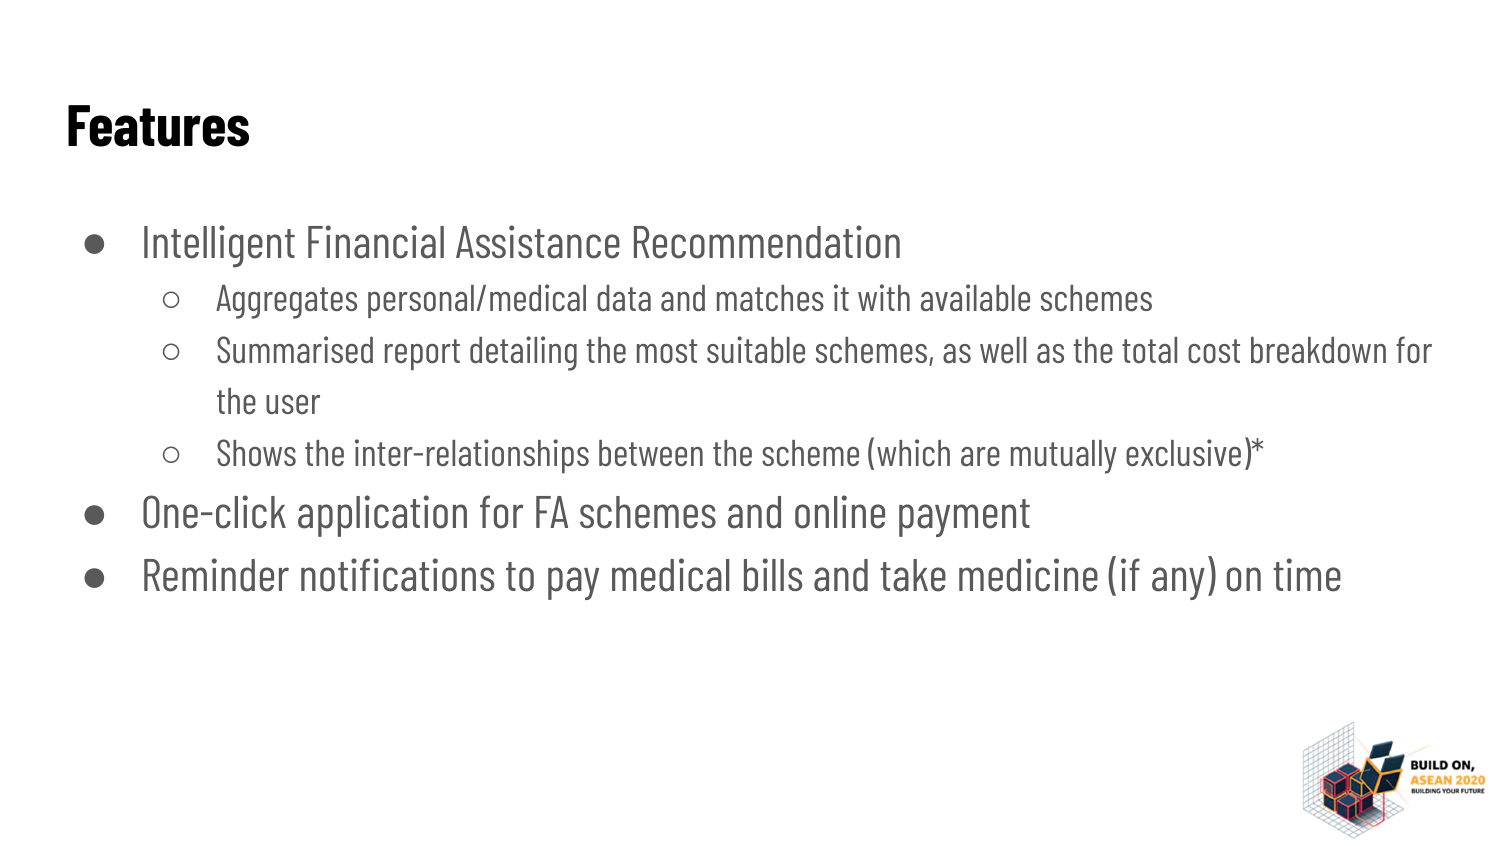

# Features
Intelligent Financial Assistance Recommendation
Aggregates personal/medical data and matches it with available schemes
Summarised report detailing the most suitable schemes, as well as the total cost breakdown for the user
Shows the inter-relationships between the scheme (which are mutually exclusive)*
One-click application for FA schemes and online payment
Reminder notifications to pay medical bills and take medicine (if any) on time